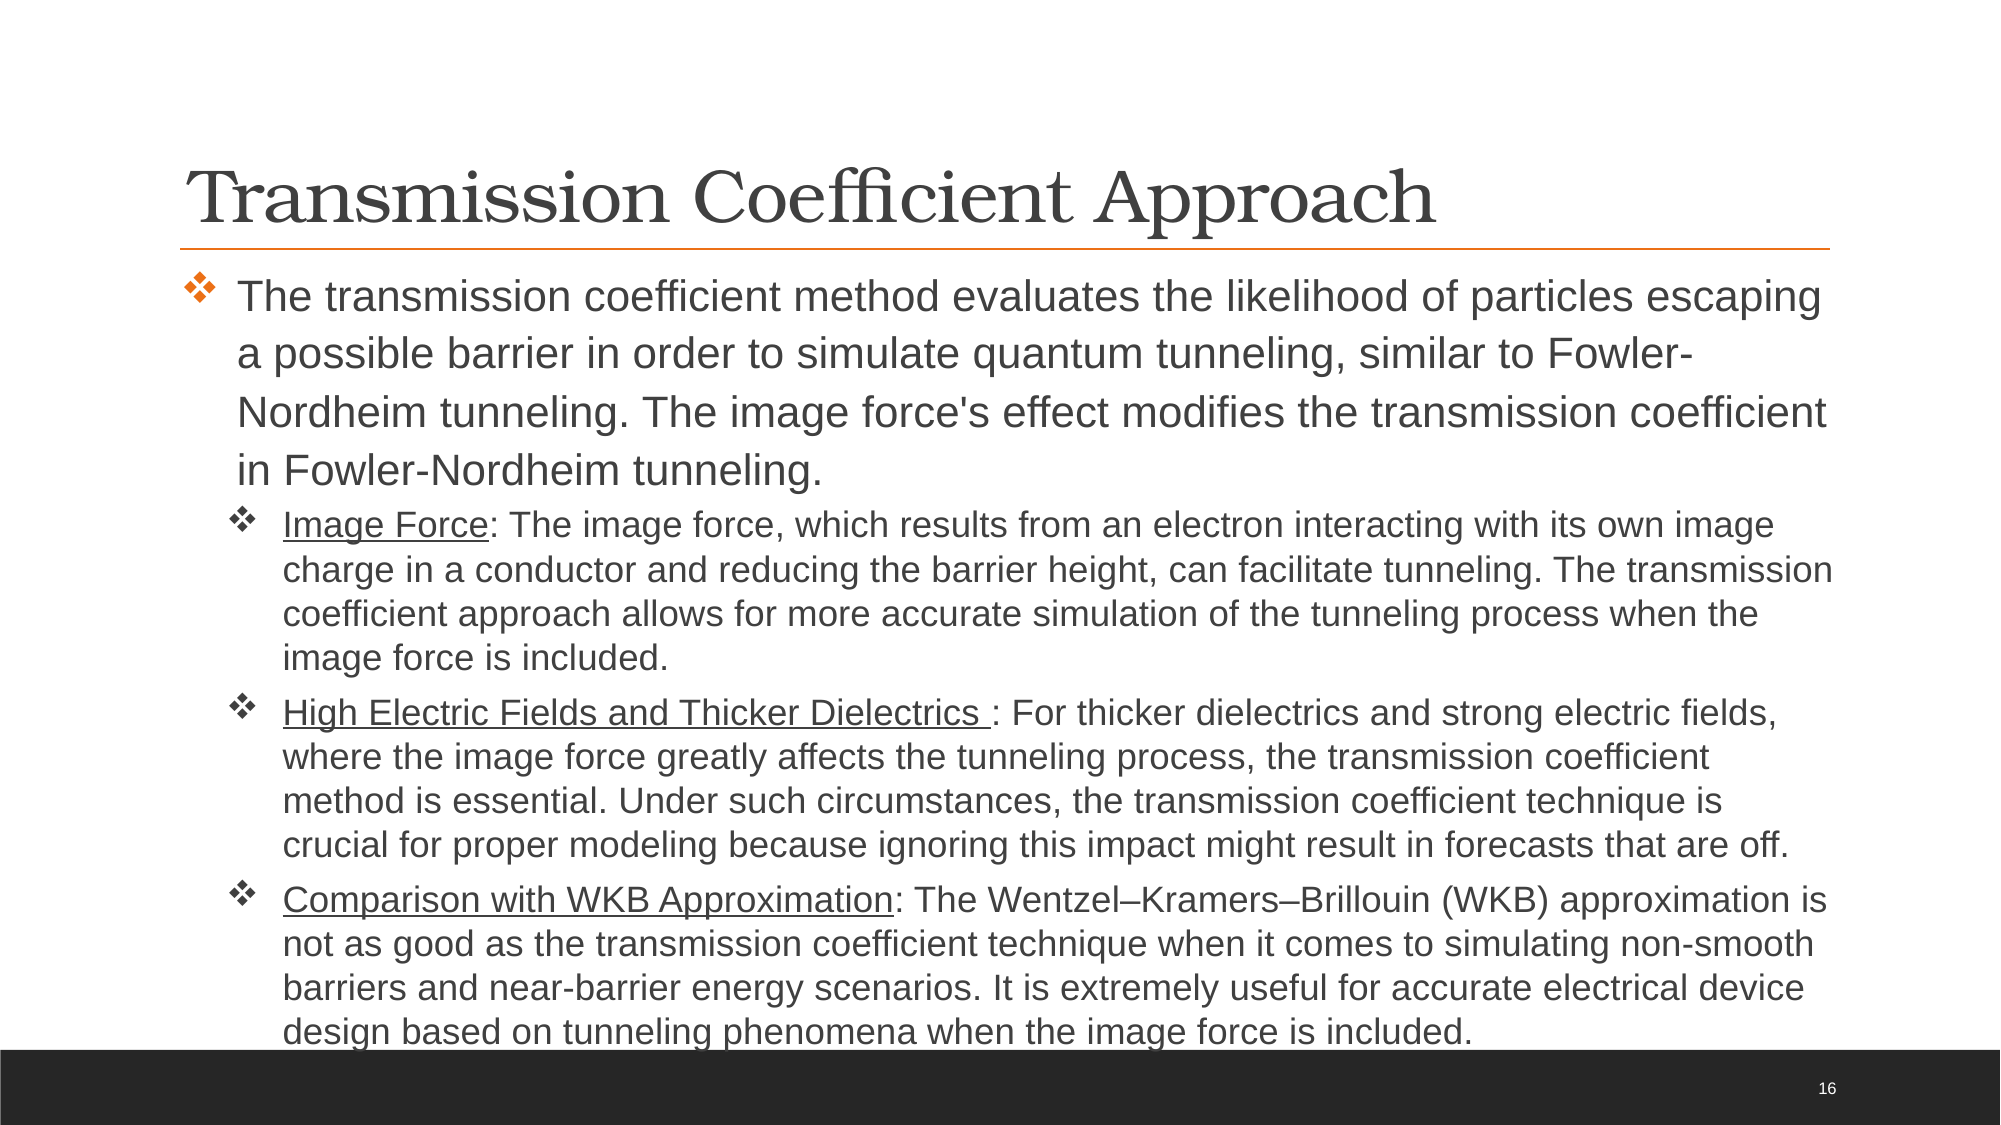

Transmission Coefficient Approach
The transmission coefficient method evaluates the likelihood of particles escaping a possible barrier in order to simulate quantum tunneling, similar to Fowler-Nordheim tunneling. The image force's effect modifies the transmission coefficient in Fowler-Nordheim tunneling.
Image Force: The image force, which results from an electron interacting with its own image charge in a conductor and reducing the barrier height, can facilitate tunneling. The transmission coefficient approach allows for more accurate simulation of the tunneling process when the image force is included.
High Electric Fields and Thicker Dielectrics : For thicker dielectrics and strong electric fields, where the image force greatly affects the tunneling process, the transmission coefficient method is essential. Under such circumstances, the transmission coefficient technique is crucial for proper modeling because ignoring this impact might result in forecasts that are off.
Comparison with WKB Approximation: The Wentzel–Kramers–Brillouin (WKB) approximation is not as good as the transmission coefficient technique when it comes to simulating non-smooth barriers and near-barrier energy scenarios. It is extremely useful for accurate electrical device design based on tunneling phenomena when the image force is included.
16